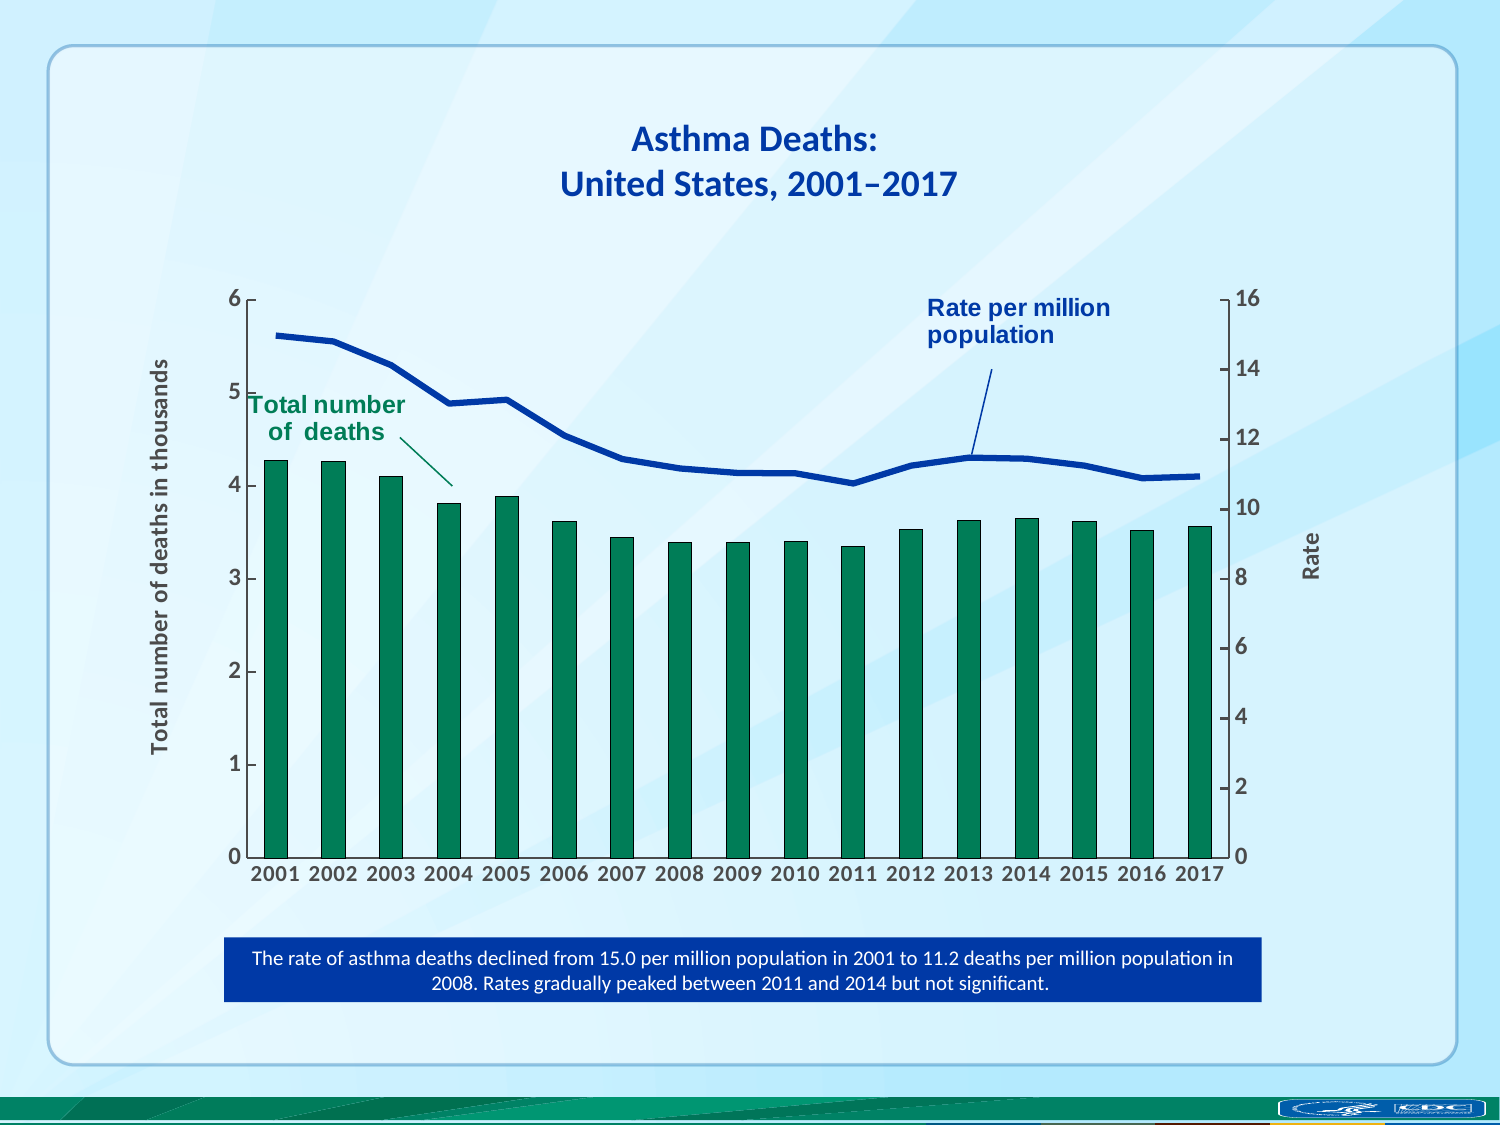

# Asthma Deaths: United States, 2001–2017

### Chart

| Category | Number |  | PBR |
|---|---|---|---|
| 2001 | 4.269 | None | 14.98 |
| 2002 | 4.261 | None | 14.81 |
| 2003 | 4.099 | None | 14.13 |
| 2004 | 3.816 | None | 13.03 |
| 2005 | 3.884 | None | 13.14 |
| 2006 | 3.613 | None | 12.11 |
| 2007 | 3.447 | None | 11.44 |
| 2008 | 3.397 | None | 11.17 |
| 2009 | 3.388 | None | 11.04 |
| 2010 | 3.404 | None | 11.03 |
| 2011 | 3.345 | None | 10.74 |
| 2012 | 3.531 | None | 11.25 |
| 2013 | 3.63 | None | 11.48 |
| 2014 | 3.651 | None | 11.45 |
| 2015 | 3.615 | None | 11.25 |
| 2016 | 3.518 | None | 10.89 |
| 2017 | 3.564 | None | 10.94 |
The rate of asthma deaths declined from 15.0 per million population in 2001 to 11.2 deaths per million population in 2008. Rates gradually peaked between 2011 and 2014 but not significant.